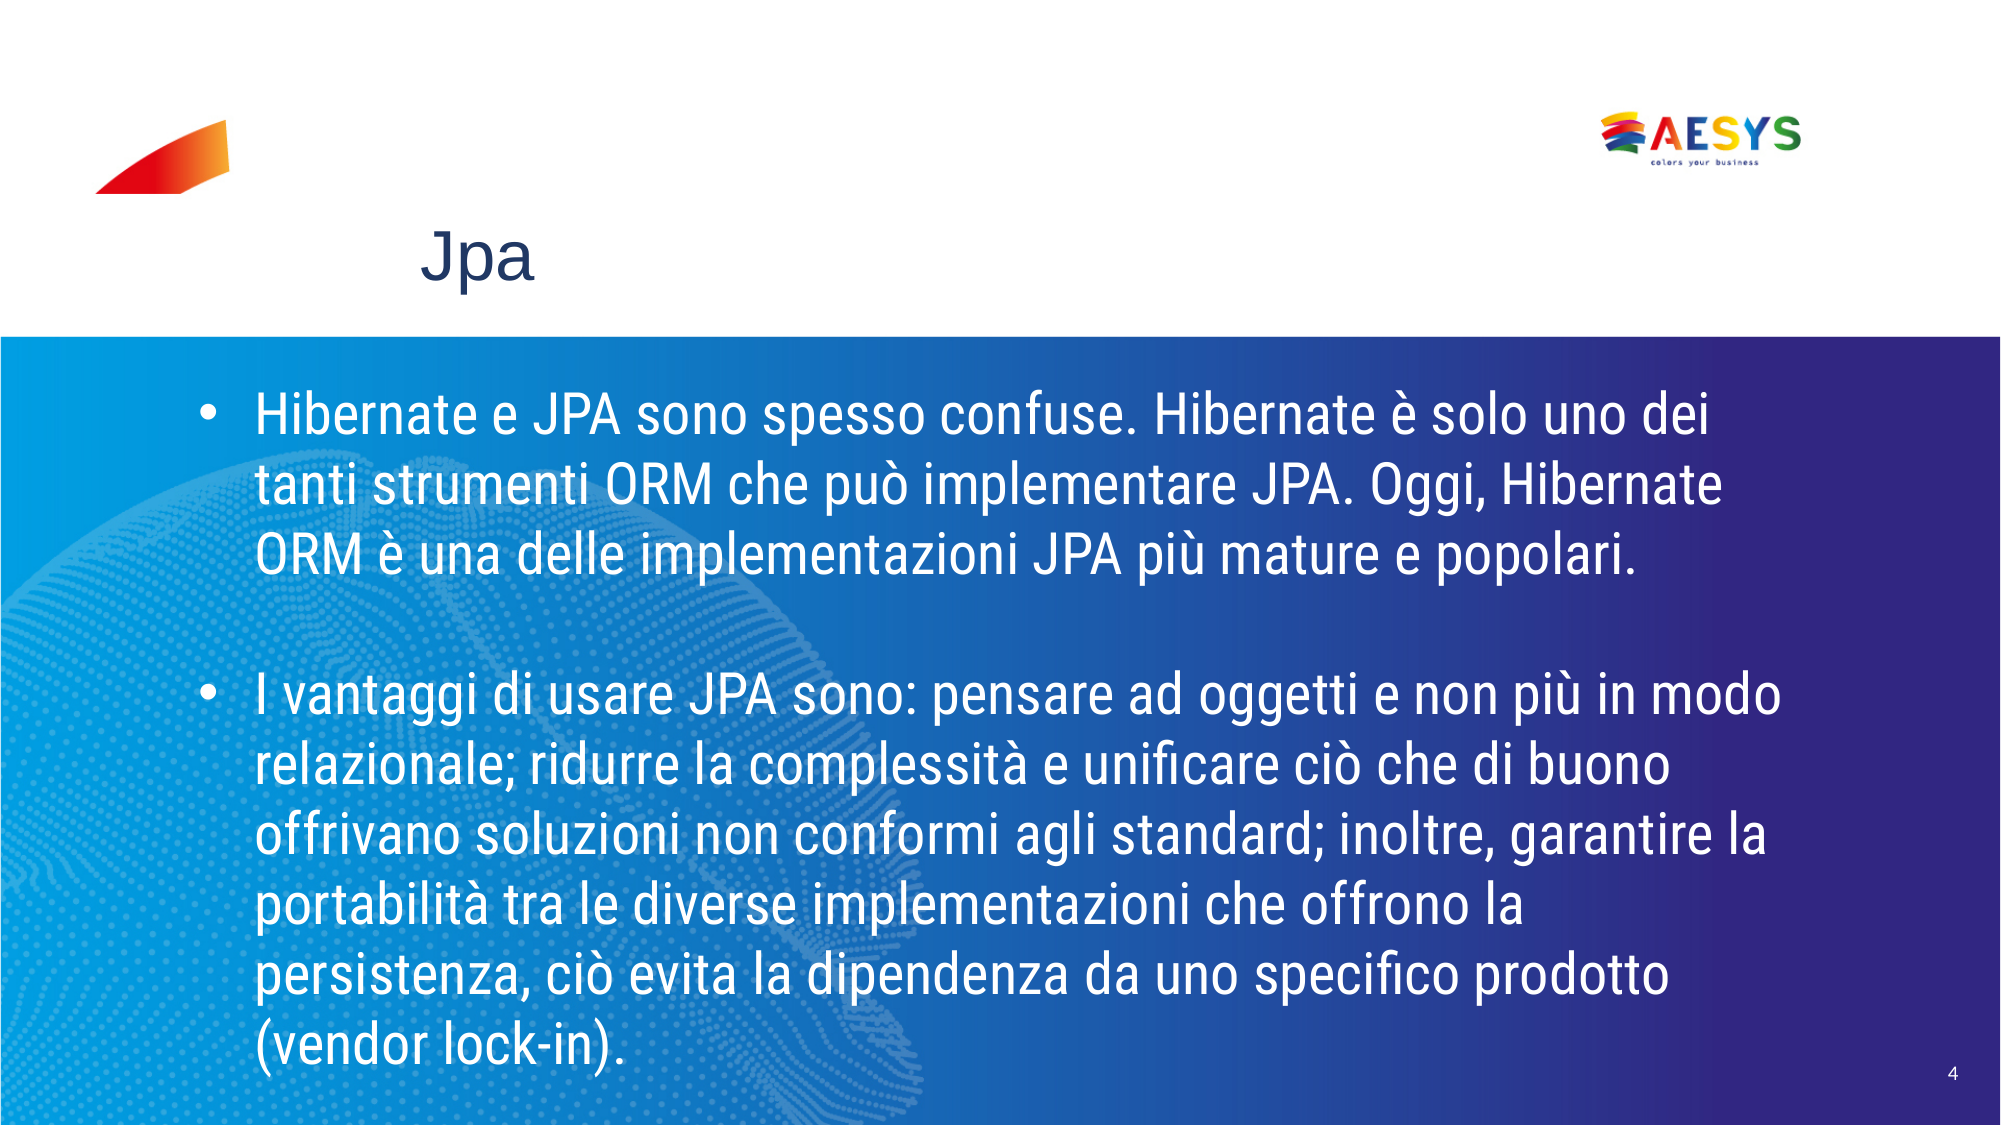

# Jpa
Hibernate e JPA sono spesso confuse. Hibernate è solo uno dei tanti strumenti ORM che può implementare JPA. Oggi, Hibernate ORM è una delle implementazioni JPA più mature e popolari.

I vantaggi di usare JPA sono: pensare ad oggetti e non più in modo relazionale; ridurre la complessità e unificare ciò che di buono offrivano soluzioni non conformi agli standard; inoltre, garantire la portabilità tra le diverse implementazioni che offrono la persistenza, ciò evita la dipendenza da uno specifico prodotto (vendor lock-in).

4